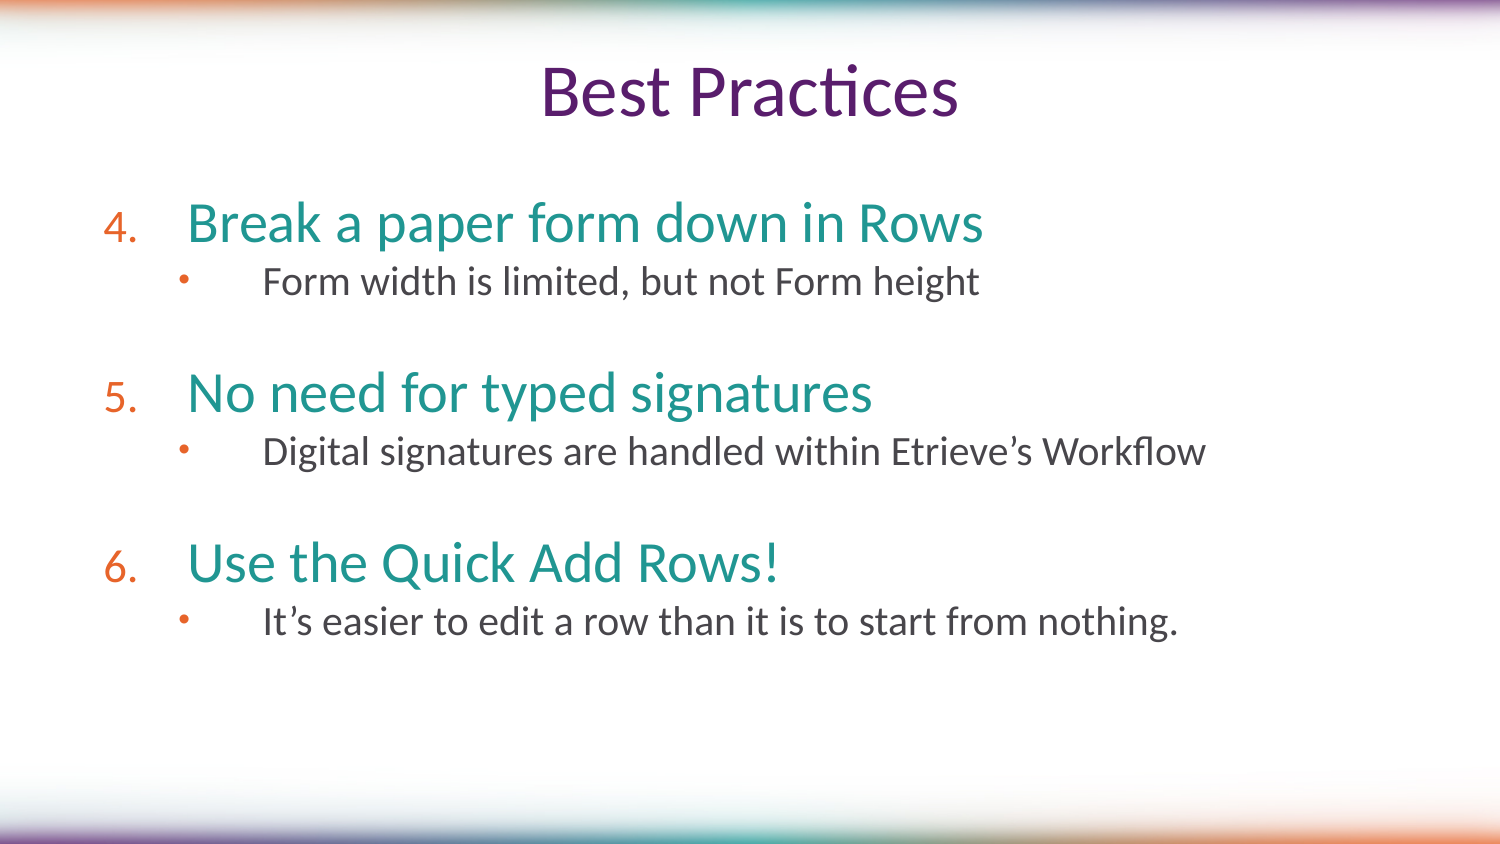

Best Practices
Break a paper form down in Rows
Form width is limited, but not Form height

No need for typed signatures
Digital signatures are handled within Etrieve’s Workflow

Use the Quick Add Rows!
It’s easier to edit a row than it is to start from nothing.